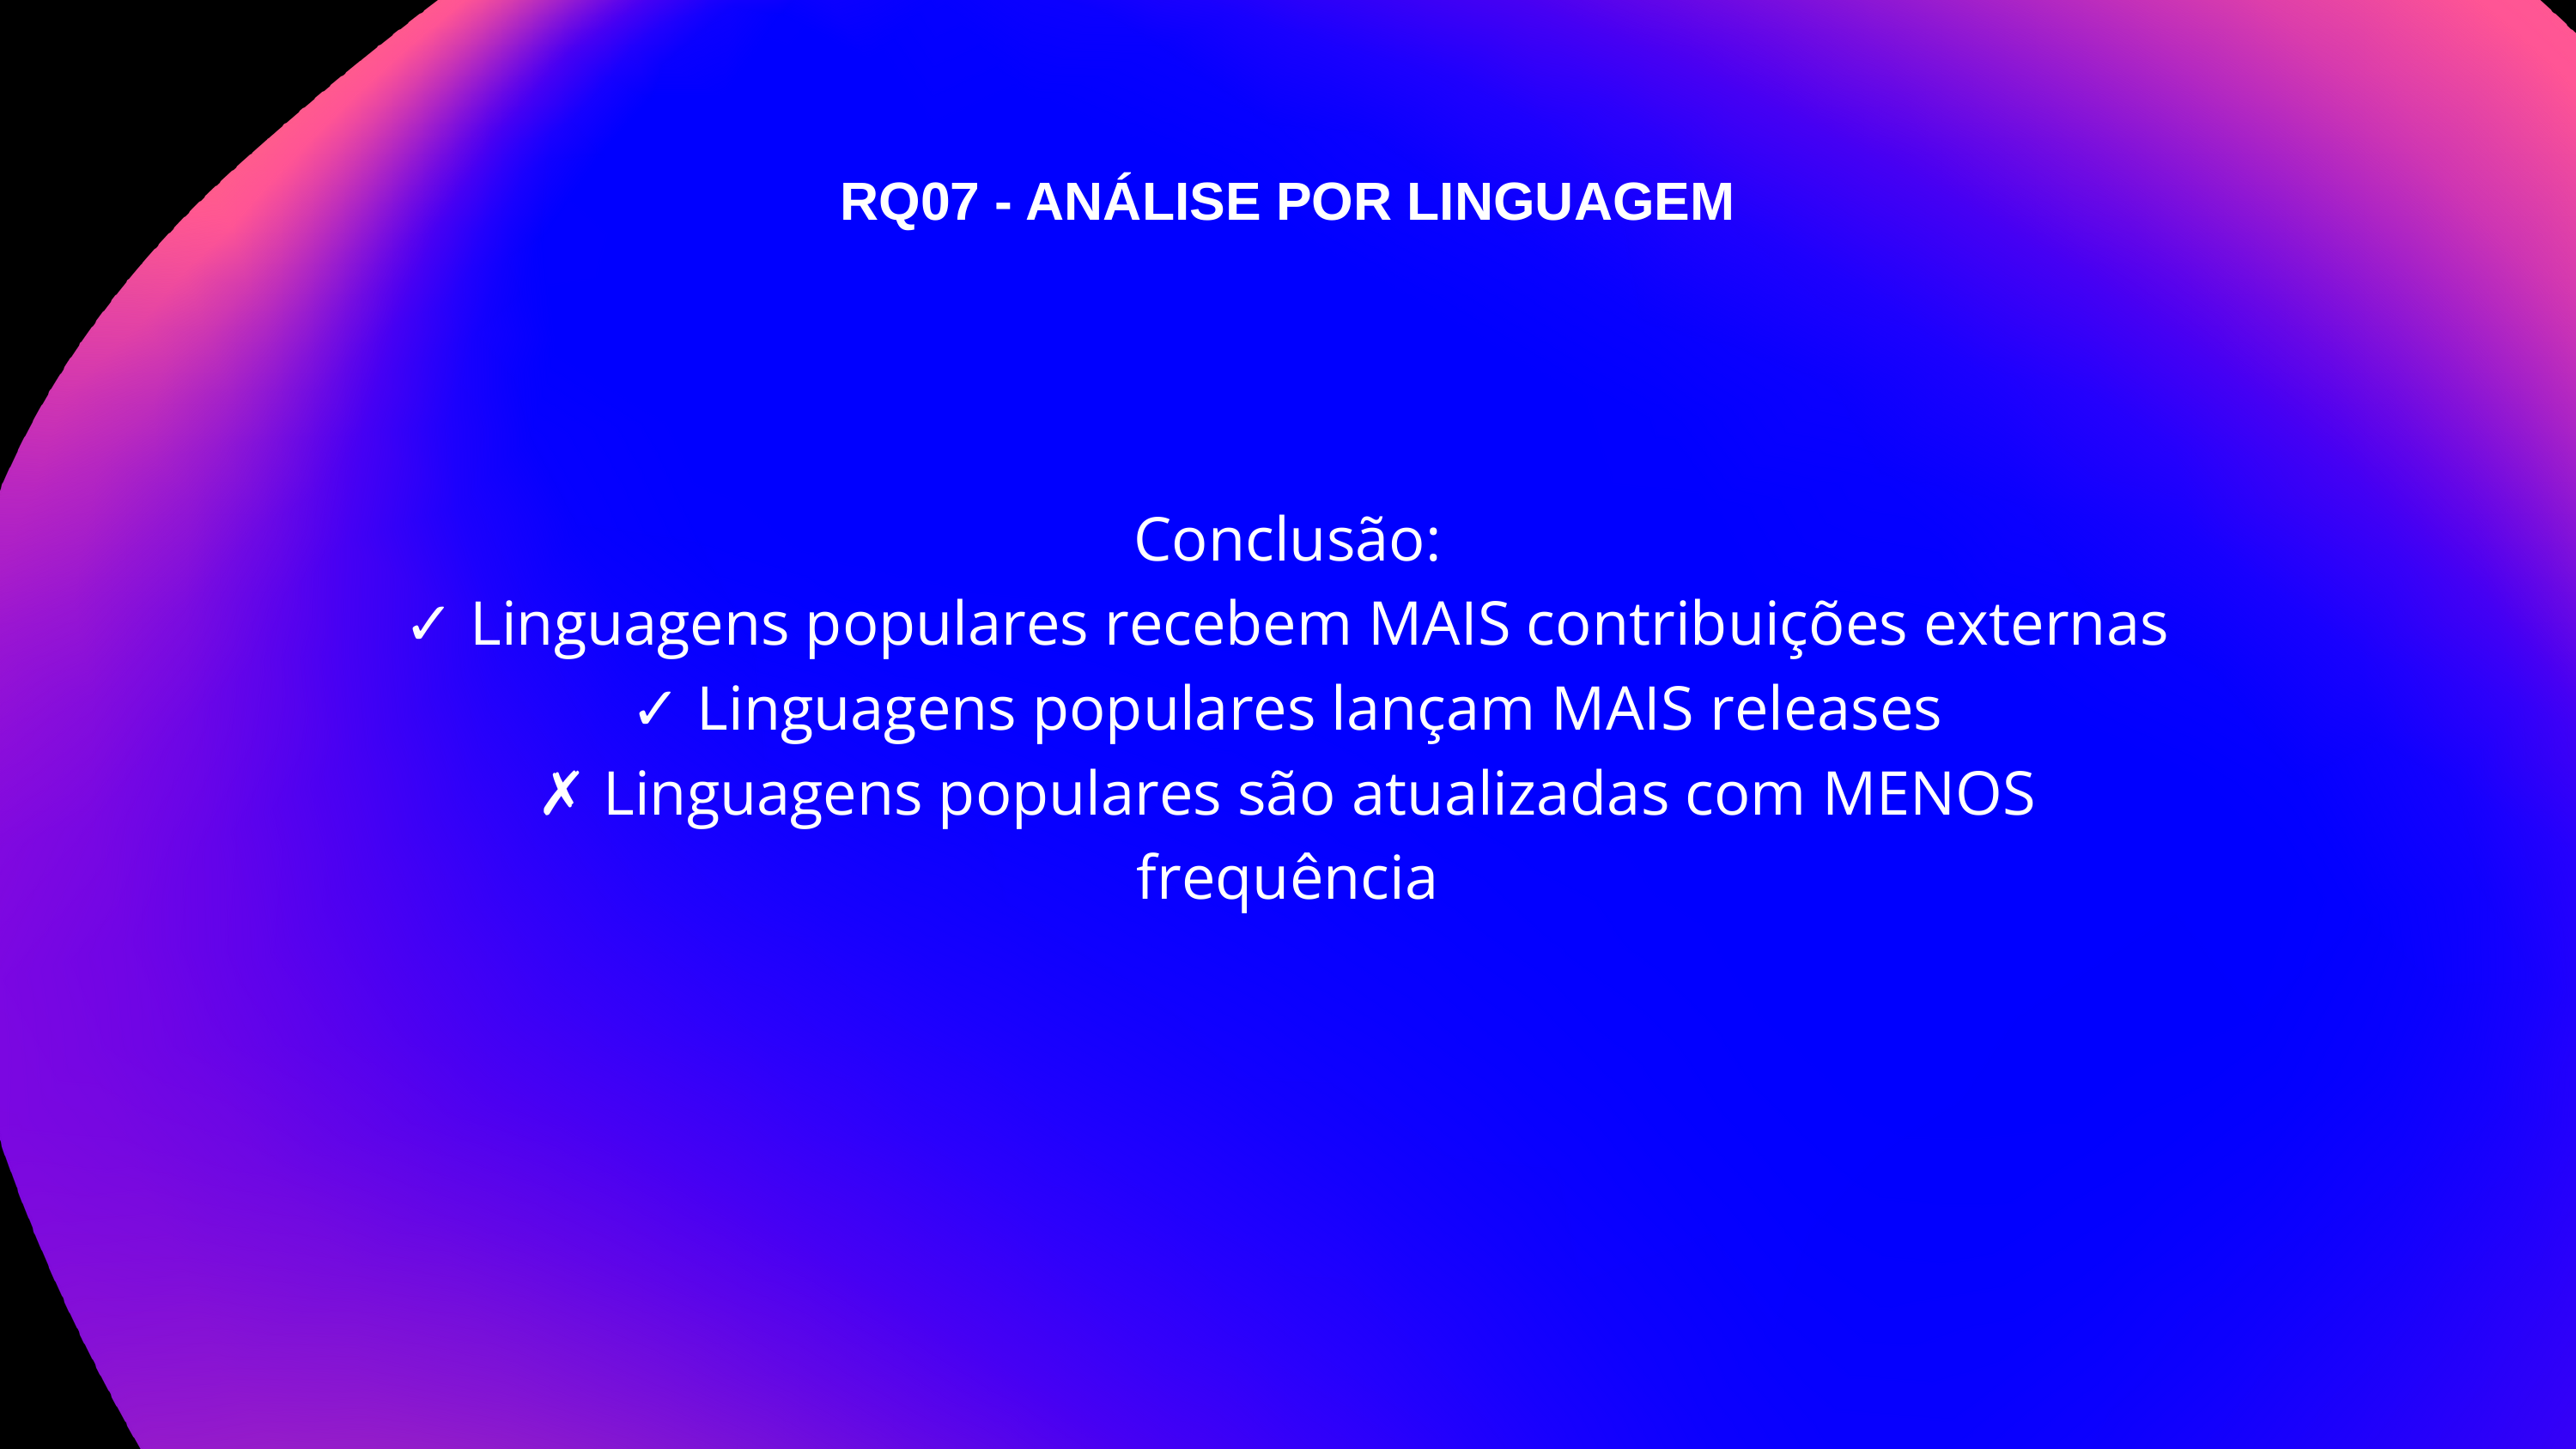

RQ07 - ANÁLISE POR LINGUAGEM

Conclusão:
✓ Linguagens populares recebem MAIS contribuições externas
✓ Linguagens populares lançam MAIS releases
✗ Linguagens populares são atualizadas com MENOS frequência